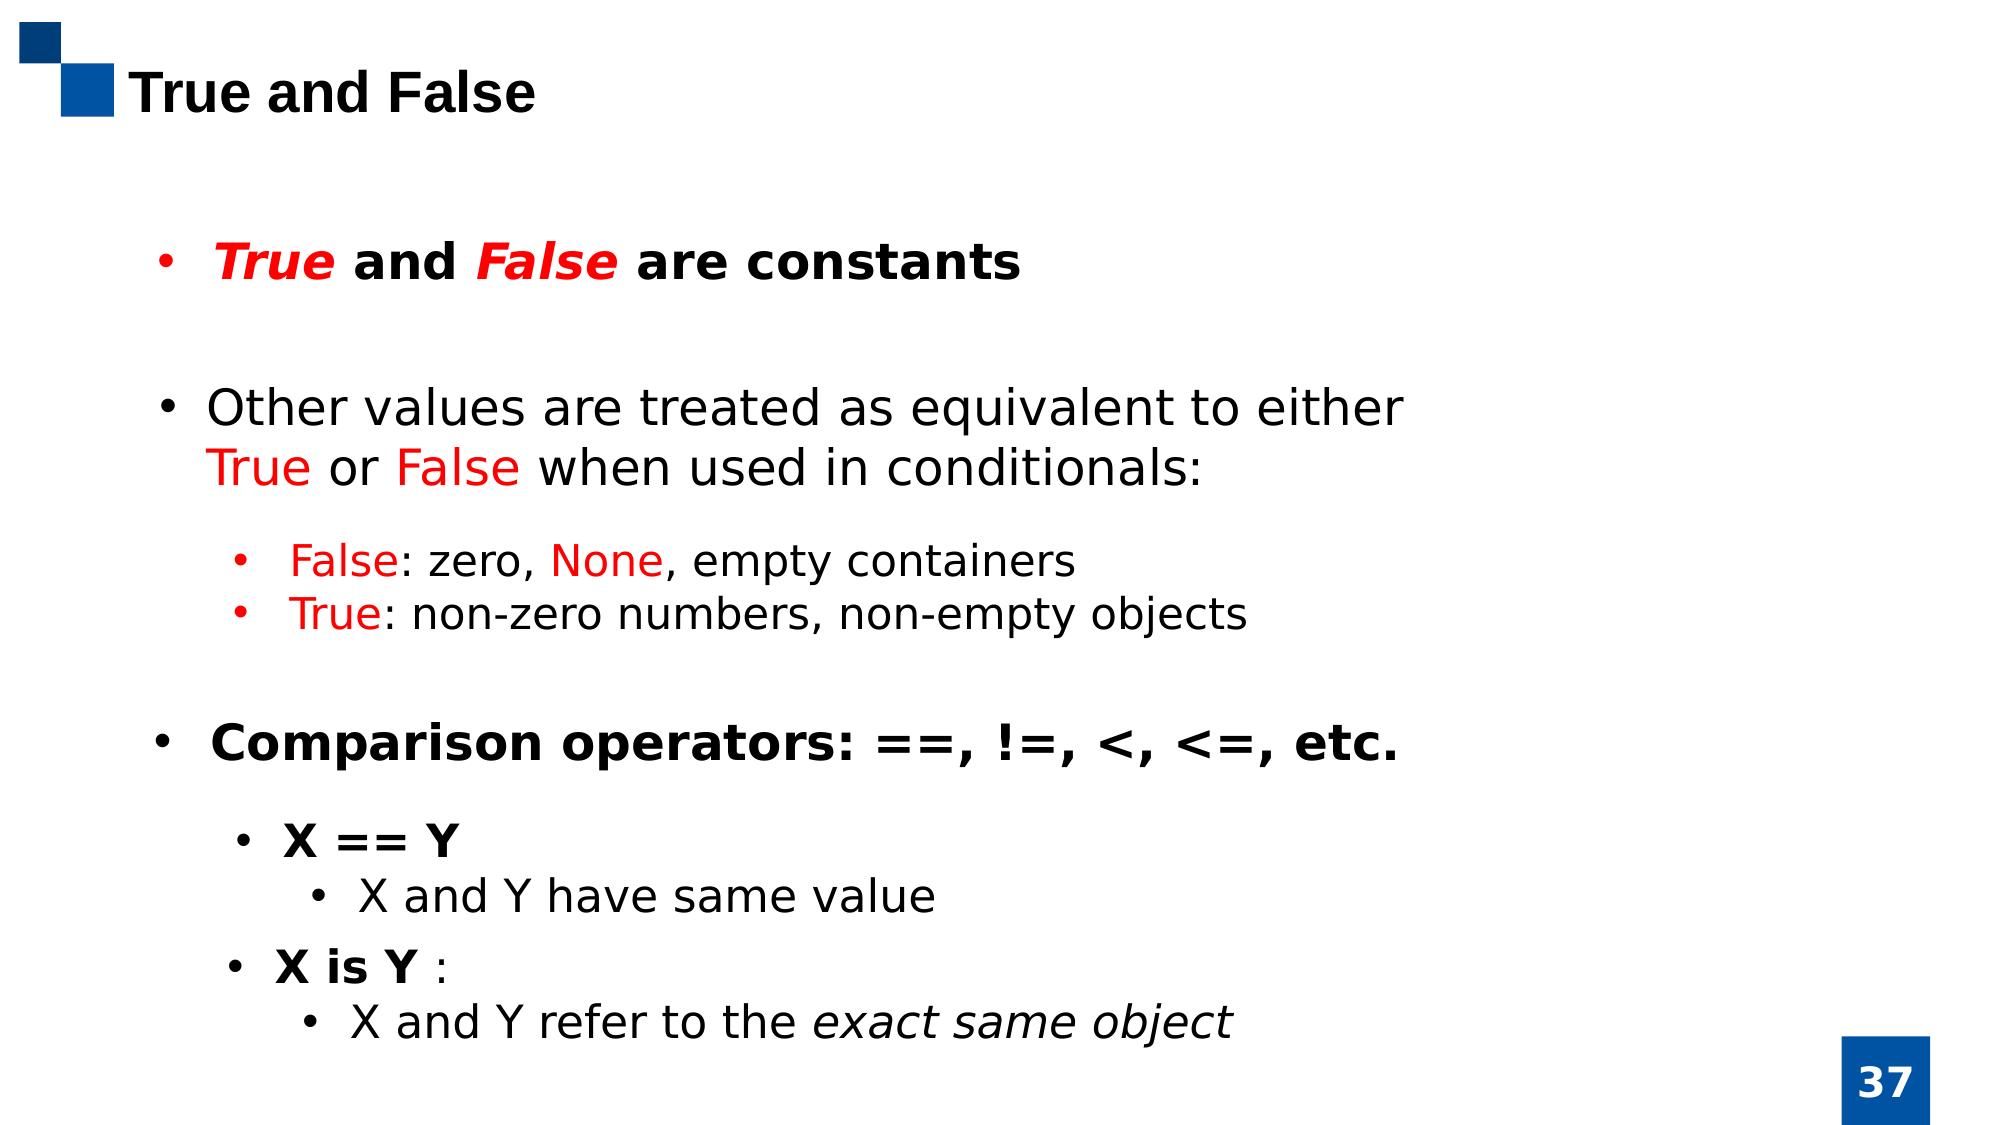

True and False
True and False are constants
Other values are treated as equivalent to either
True or False when used in conditionals:
False: zero, None, empty containers
True: non-zero numbers, non-empty objects
Comparison operators: ==, !=, <, <=, etc.
X == Y
X and Y have same value
X is Y :
X and Y refer to the exact same object
37